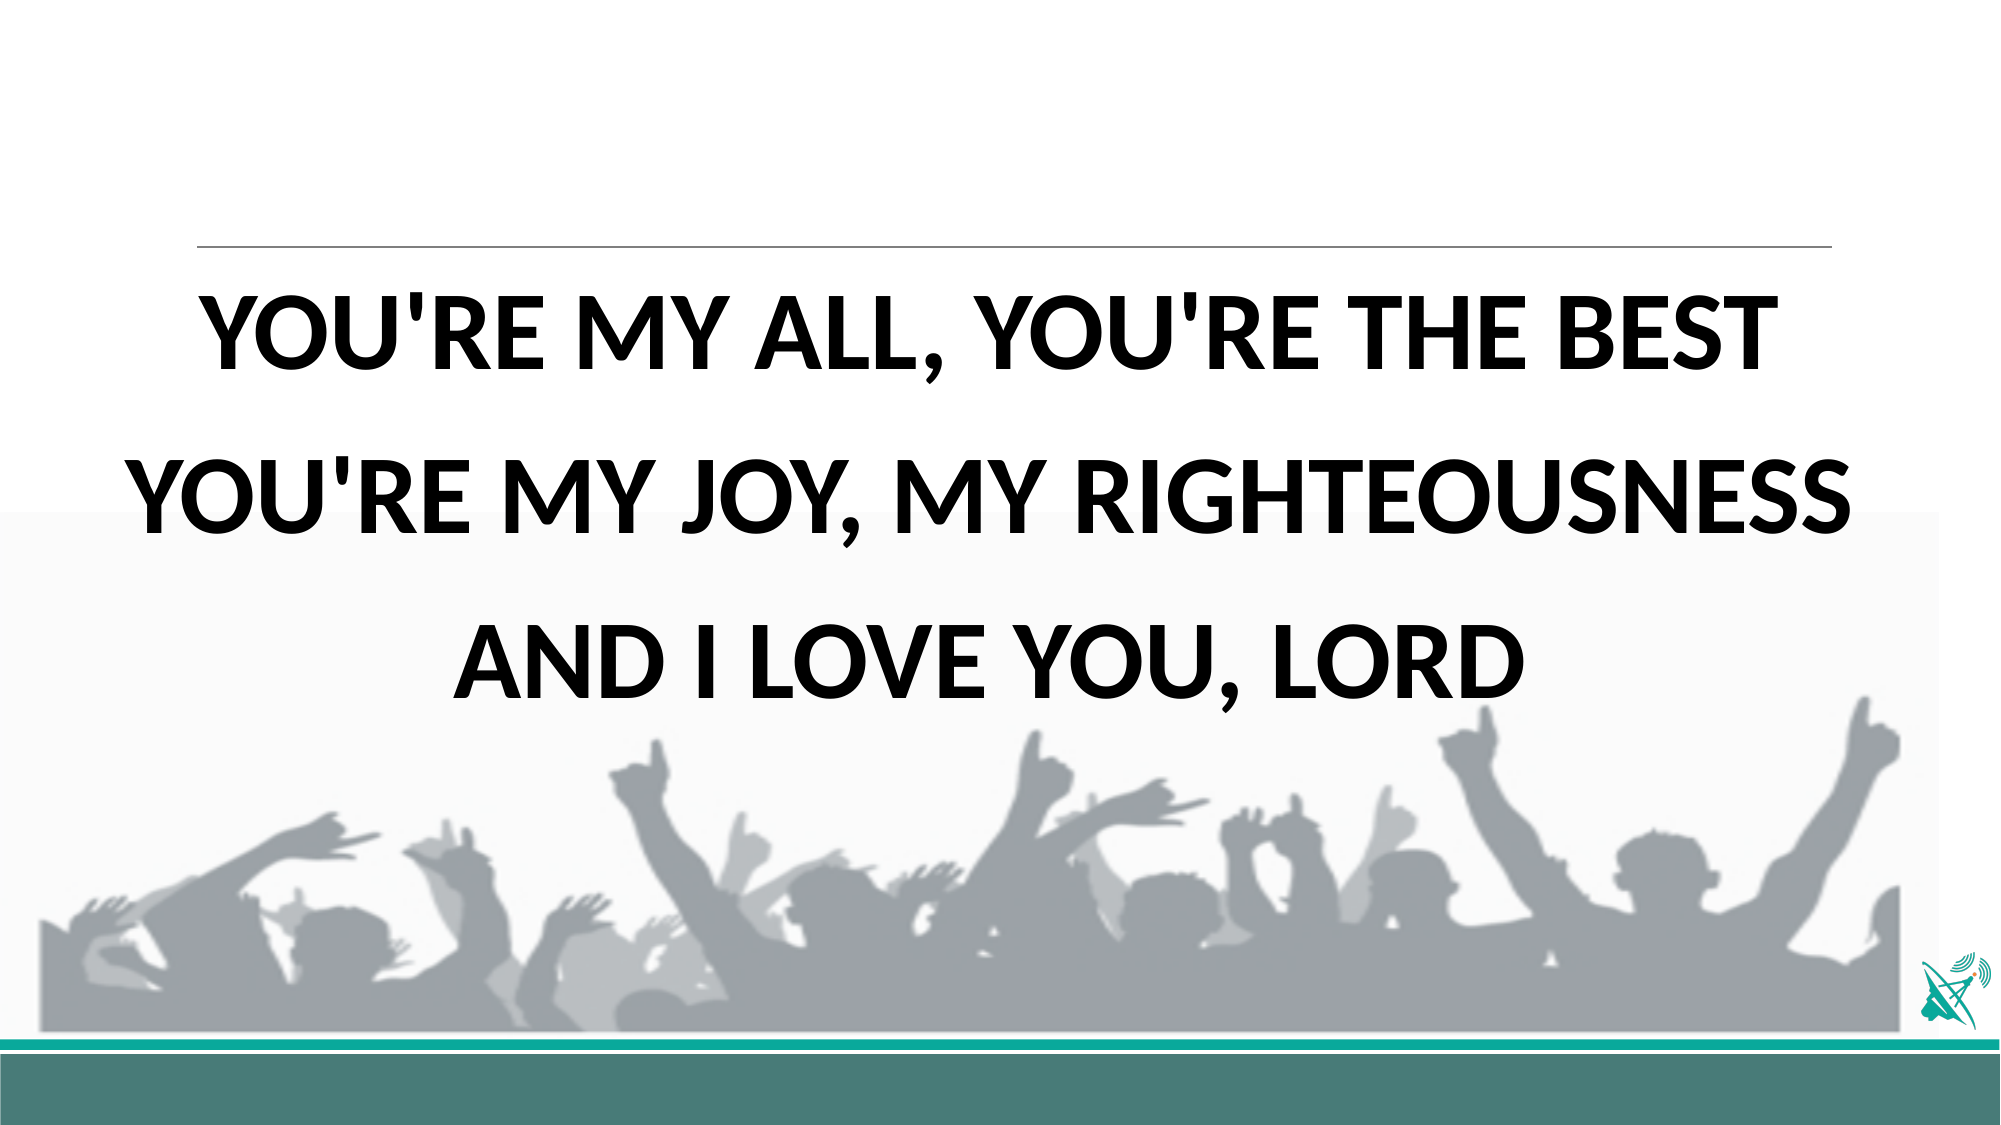

YOU'RE MY ALL, YOU'RE THE BEST
YOU'RE MY JOY, MY RIGHTEOUSNESS
AND I LOVE YOU, LORD